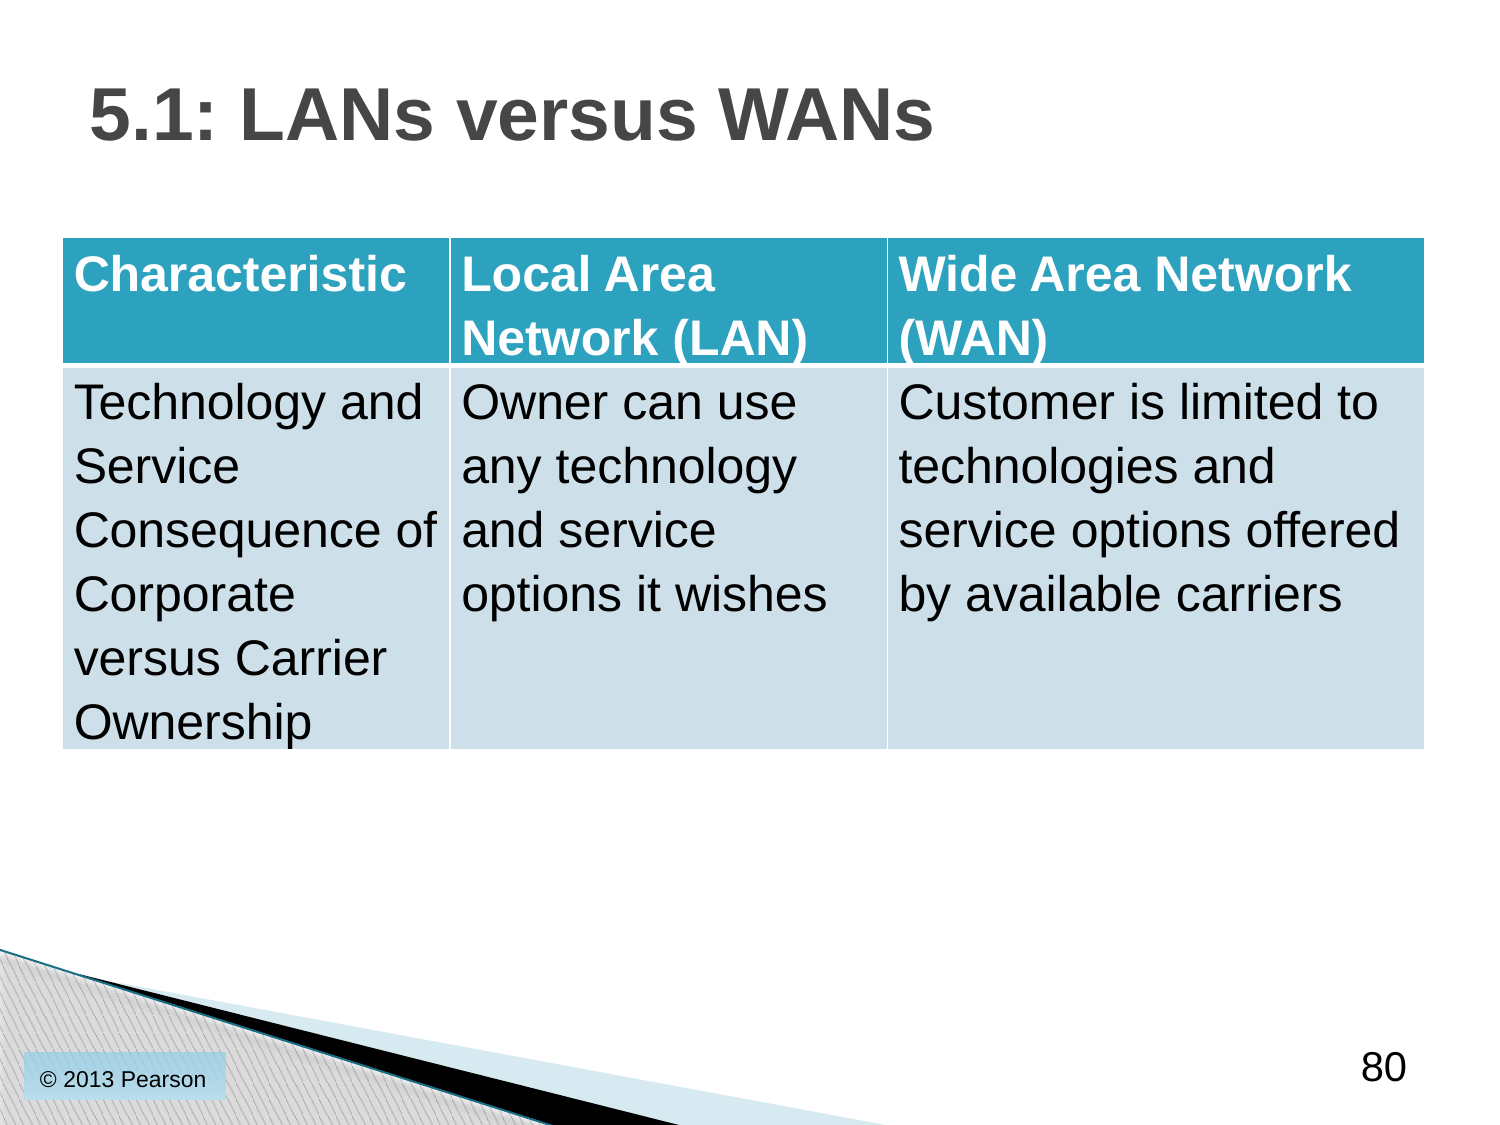

# 5.1: LANs versus WANs
| Characteristic | Local Area Network (LAN) | Wide Area Network (WAN) |
| --- | --- | --- |
| Technology and Service Consequence of Corporate versus Carrier Ownership | Owner can use any technology and service options it wishes | Customer is limited to technologies and service options offered by available carriers |
© 2013 Pearson
80